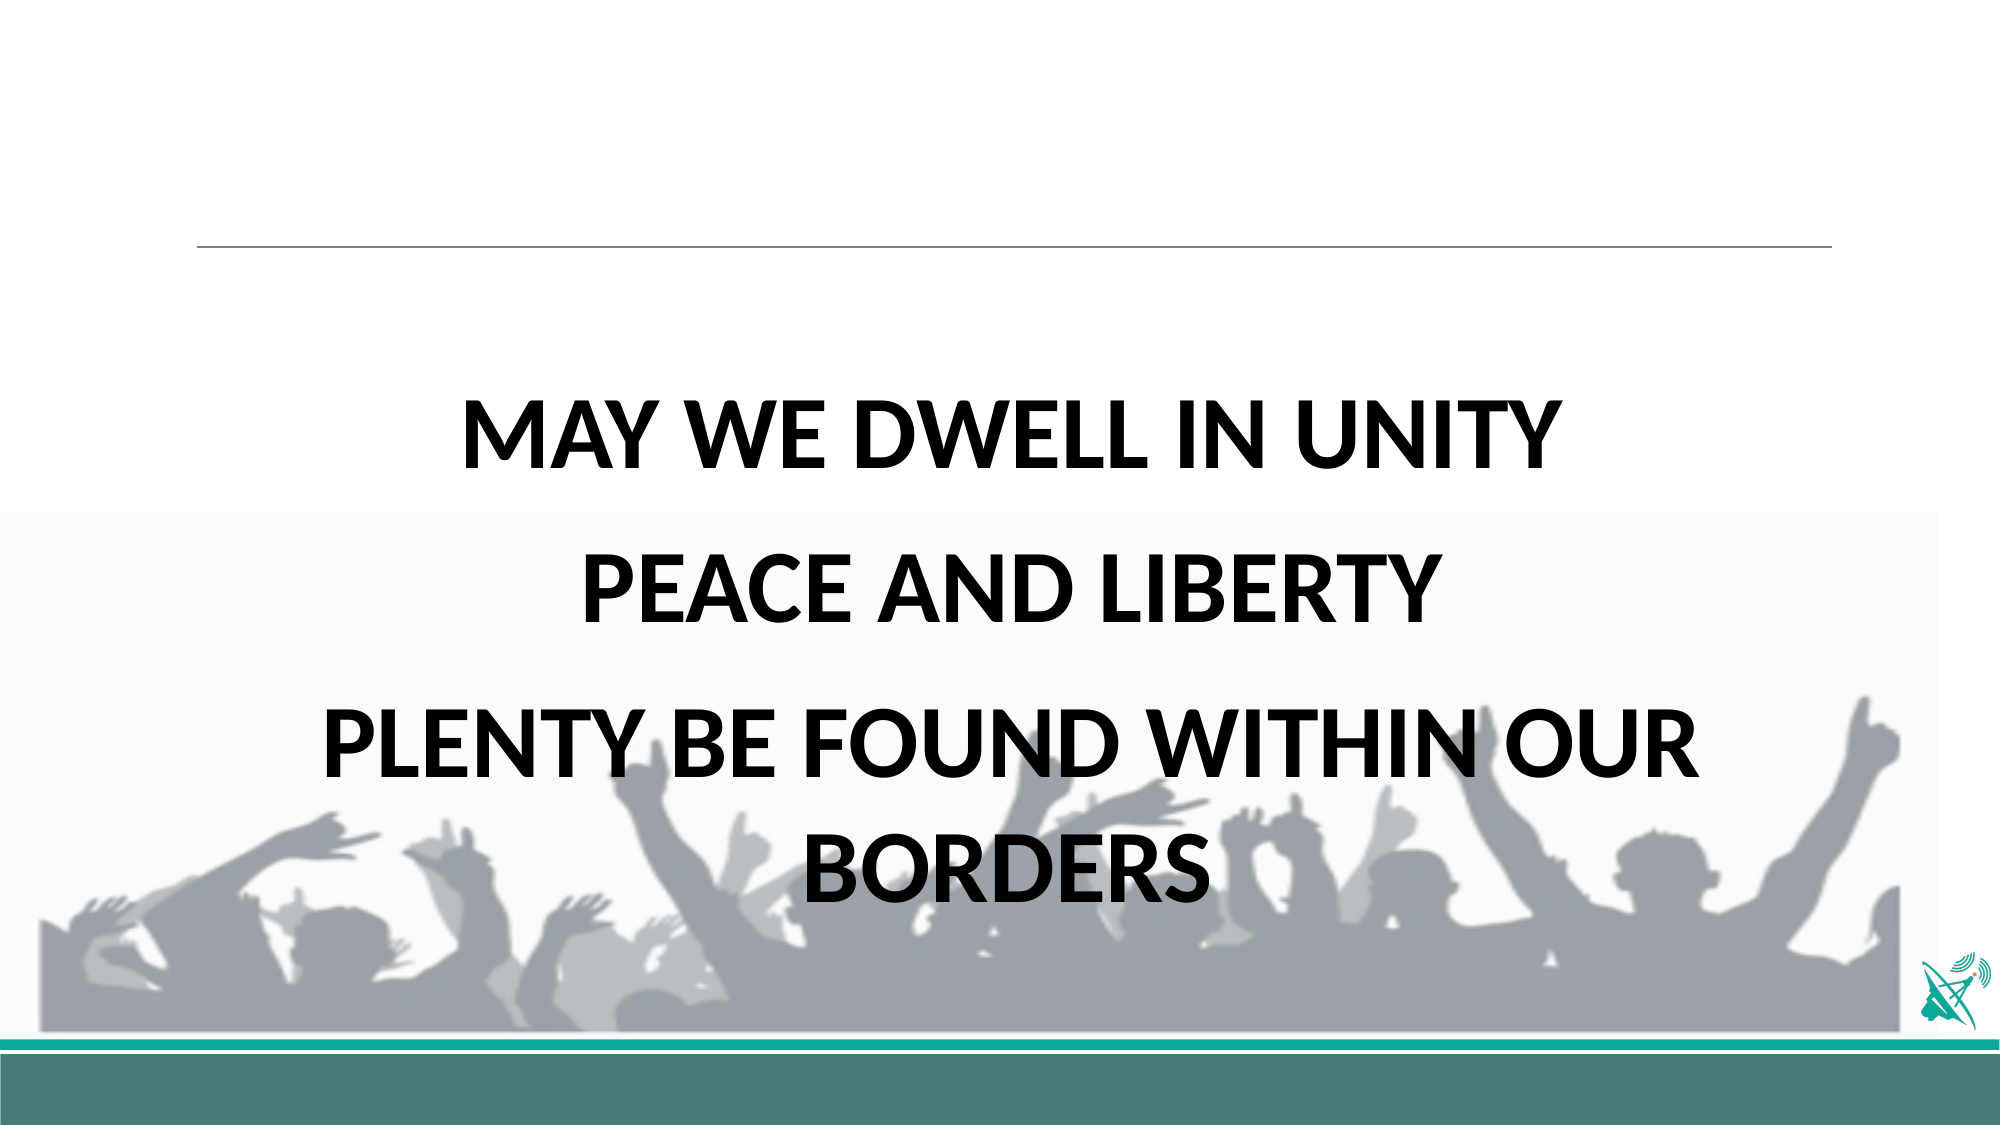

MAY WE DWELL IN UNITY
PEACE AND LIBERTY
PLENTY BE FOUND WITHIN OUR BORDERS